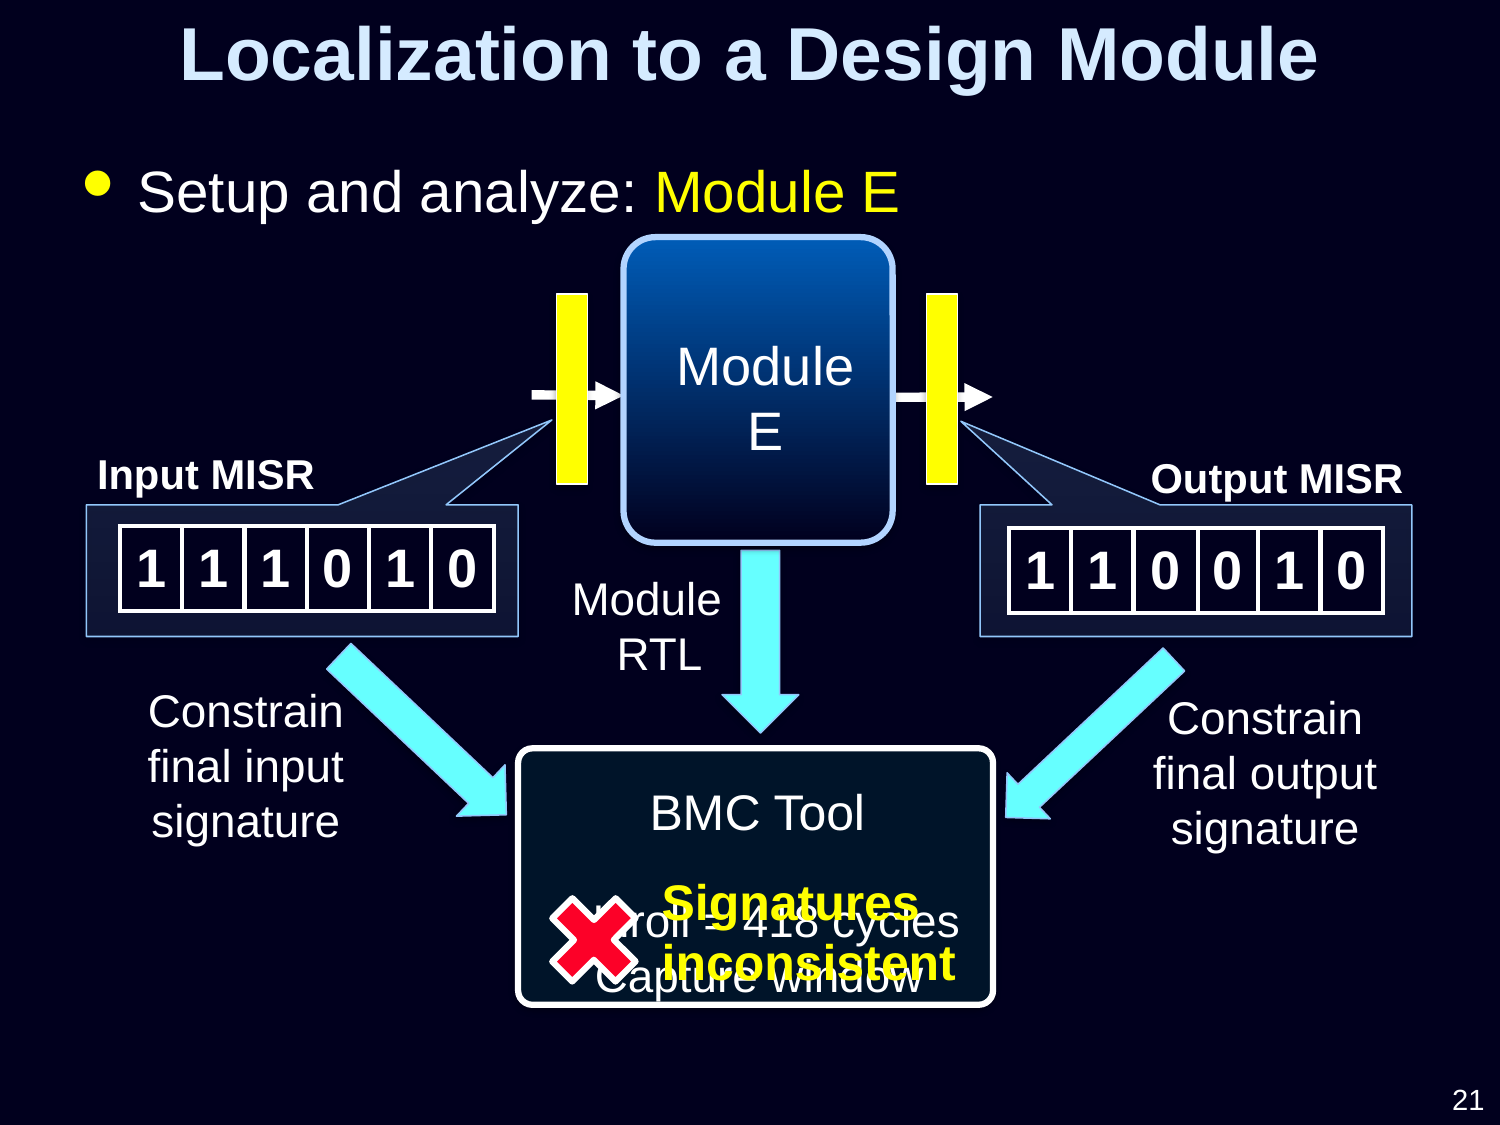

Localization to a Design Module
Setup and analyze: Module E

Module
E

Input MISR
Output MISR

Module
 RTL
| 1 | 1 | 1 | 0 | 1 | 0 |
| --- | --- | --- | --- | --- | --- |
| 1 | 1 | 0 | 0 | 1 | 0 |
| --- | --- | --- | --- | --- | --- |

Constrain
final input signature
Constrain
final output signature

BMC Tool
Signatures inconsistent
Unroll = 418 cycles
Capture window

21